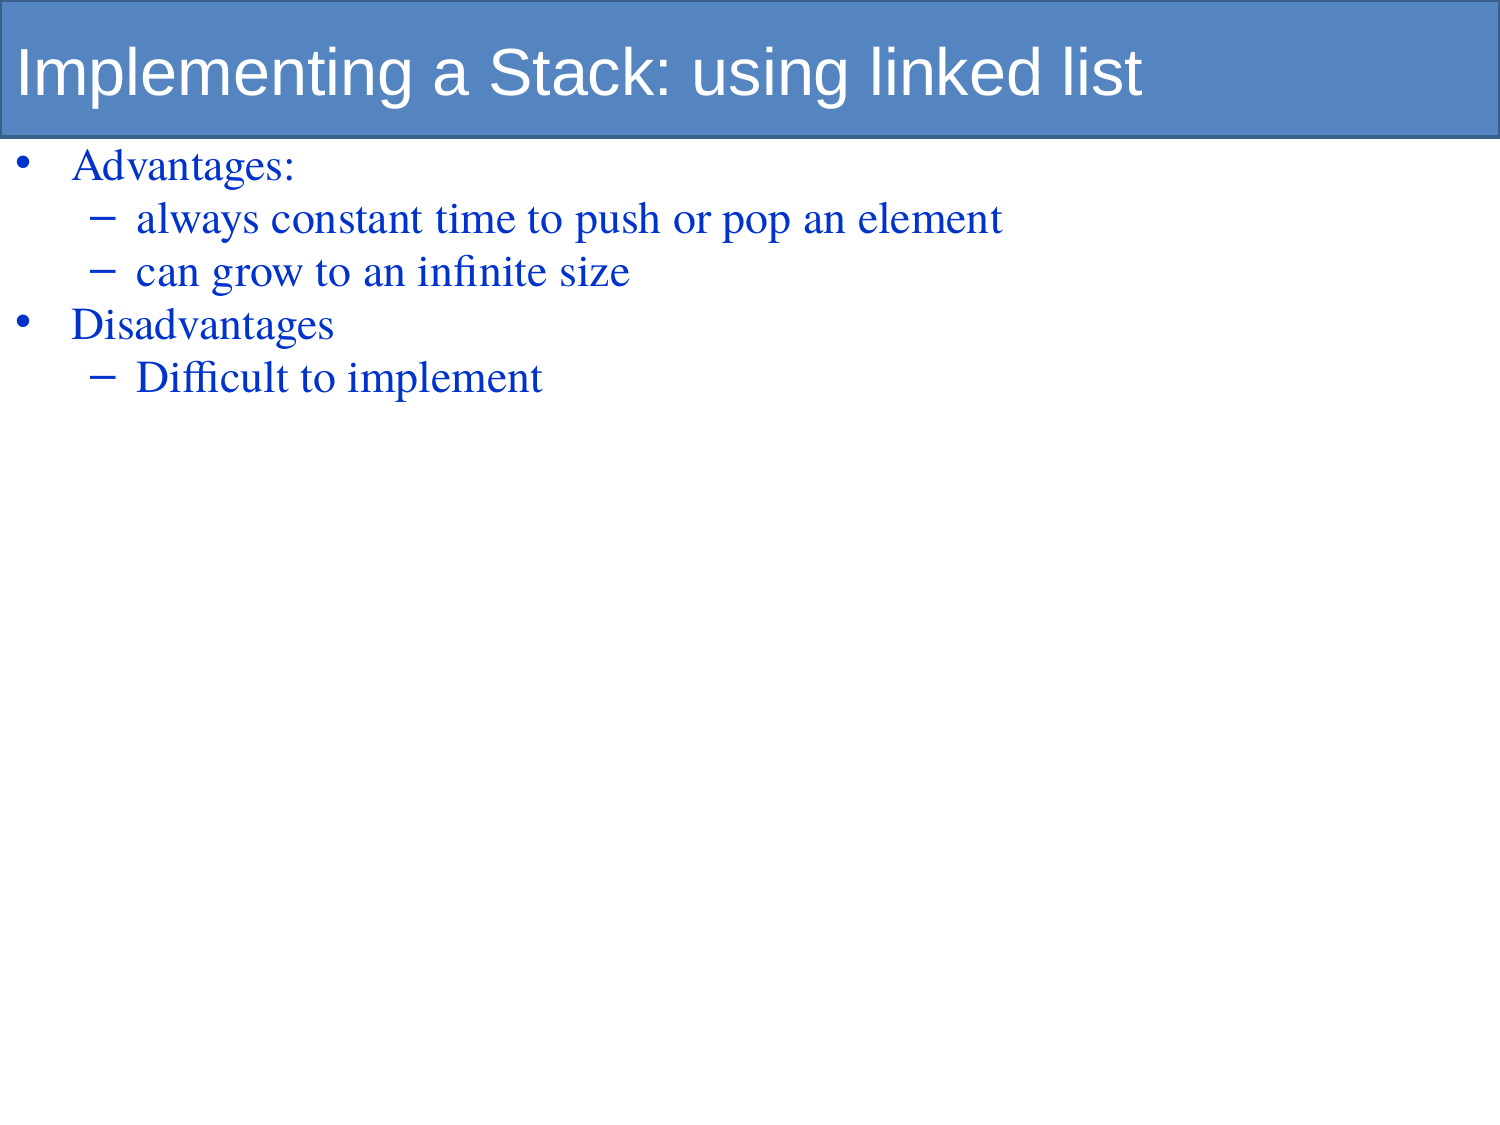

# Implementing a Stack: using linked list
Advantages:
always constant time to push or pop an element
can grow to an infinite size
Disadvantages
Difficult to implement